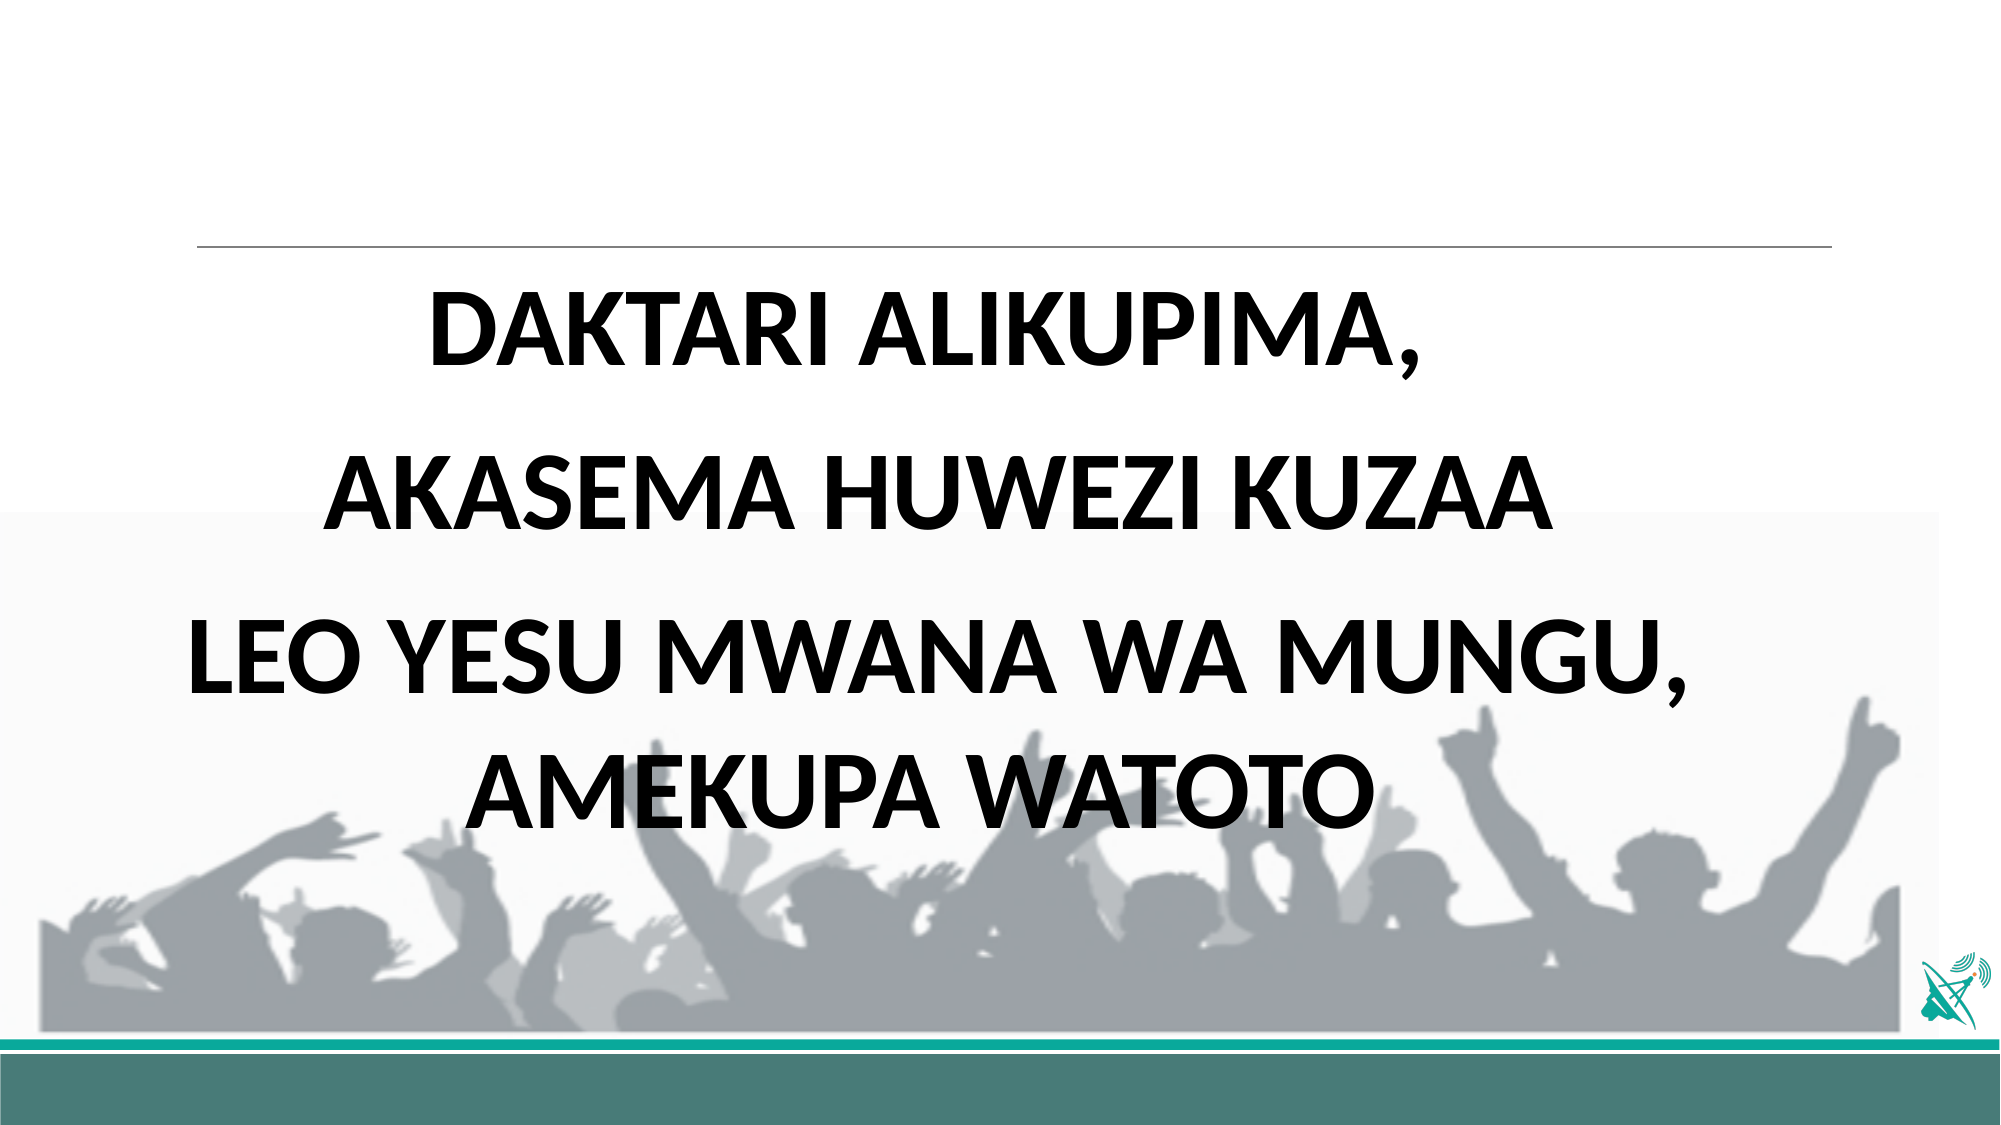

DAKTARI ALIKUPIMA,
AKASEMA HUWEZI KUZAA
LEO YESU MWANA WA MUNGU, AMEKUPA WATOTO